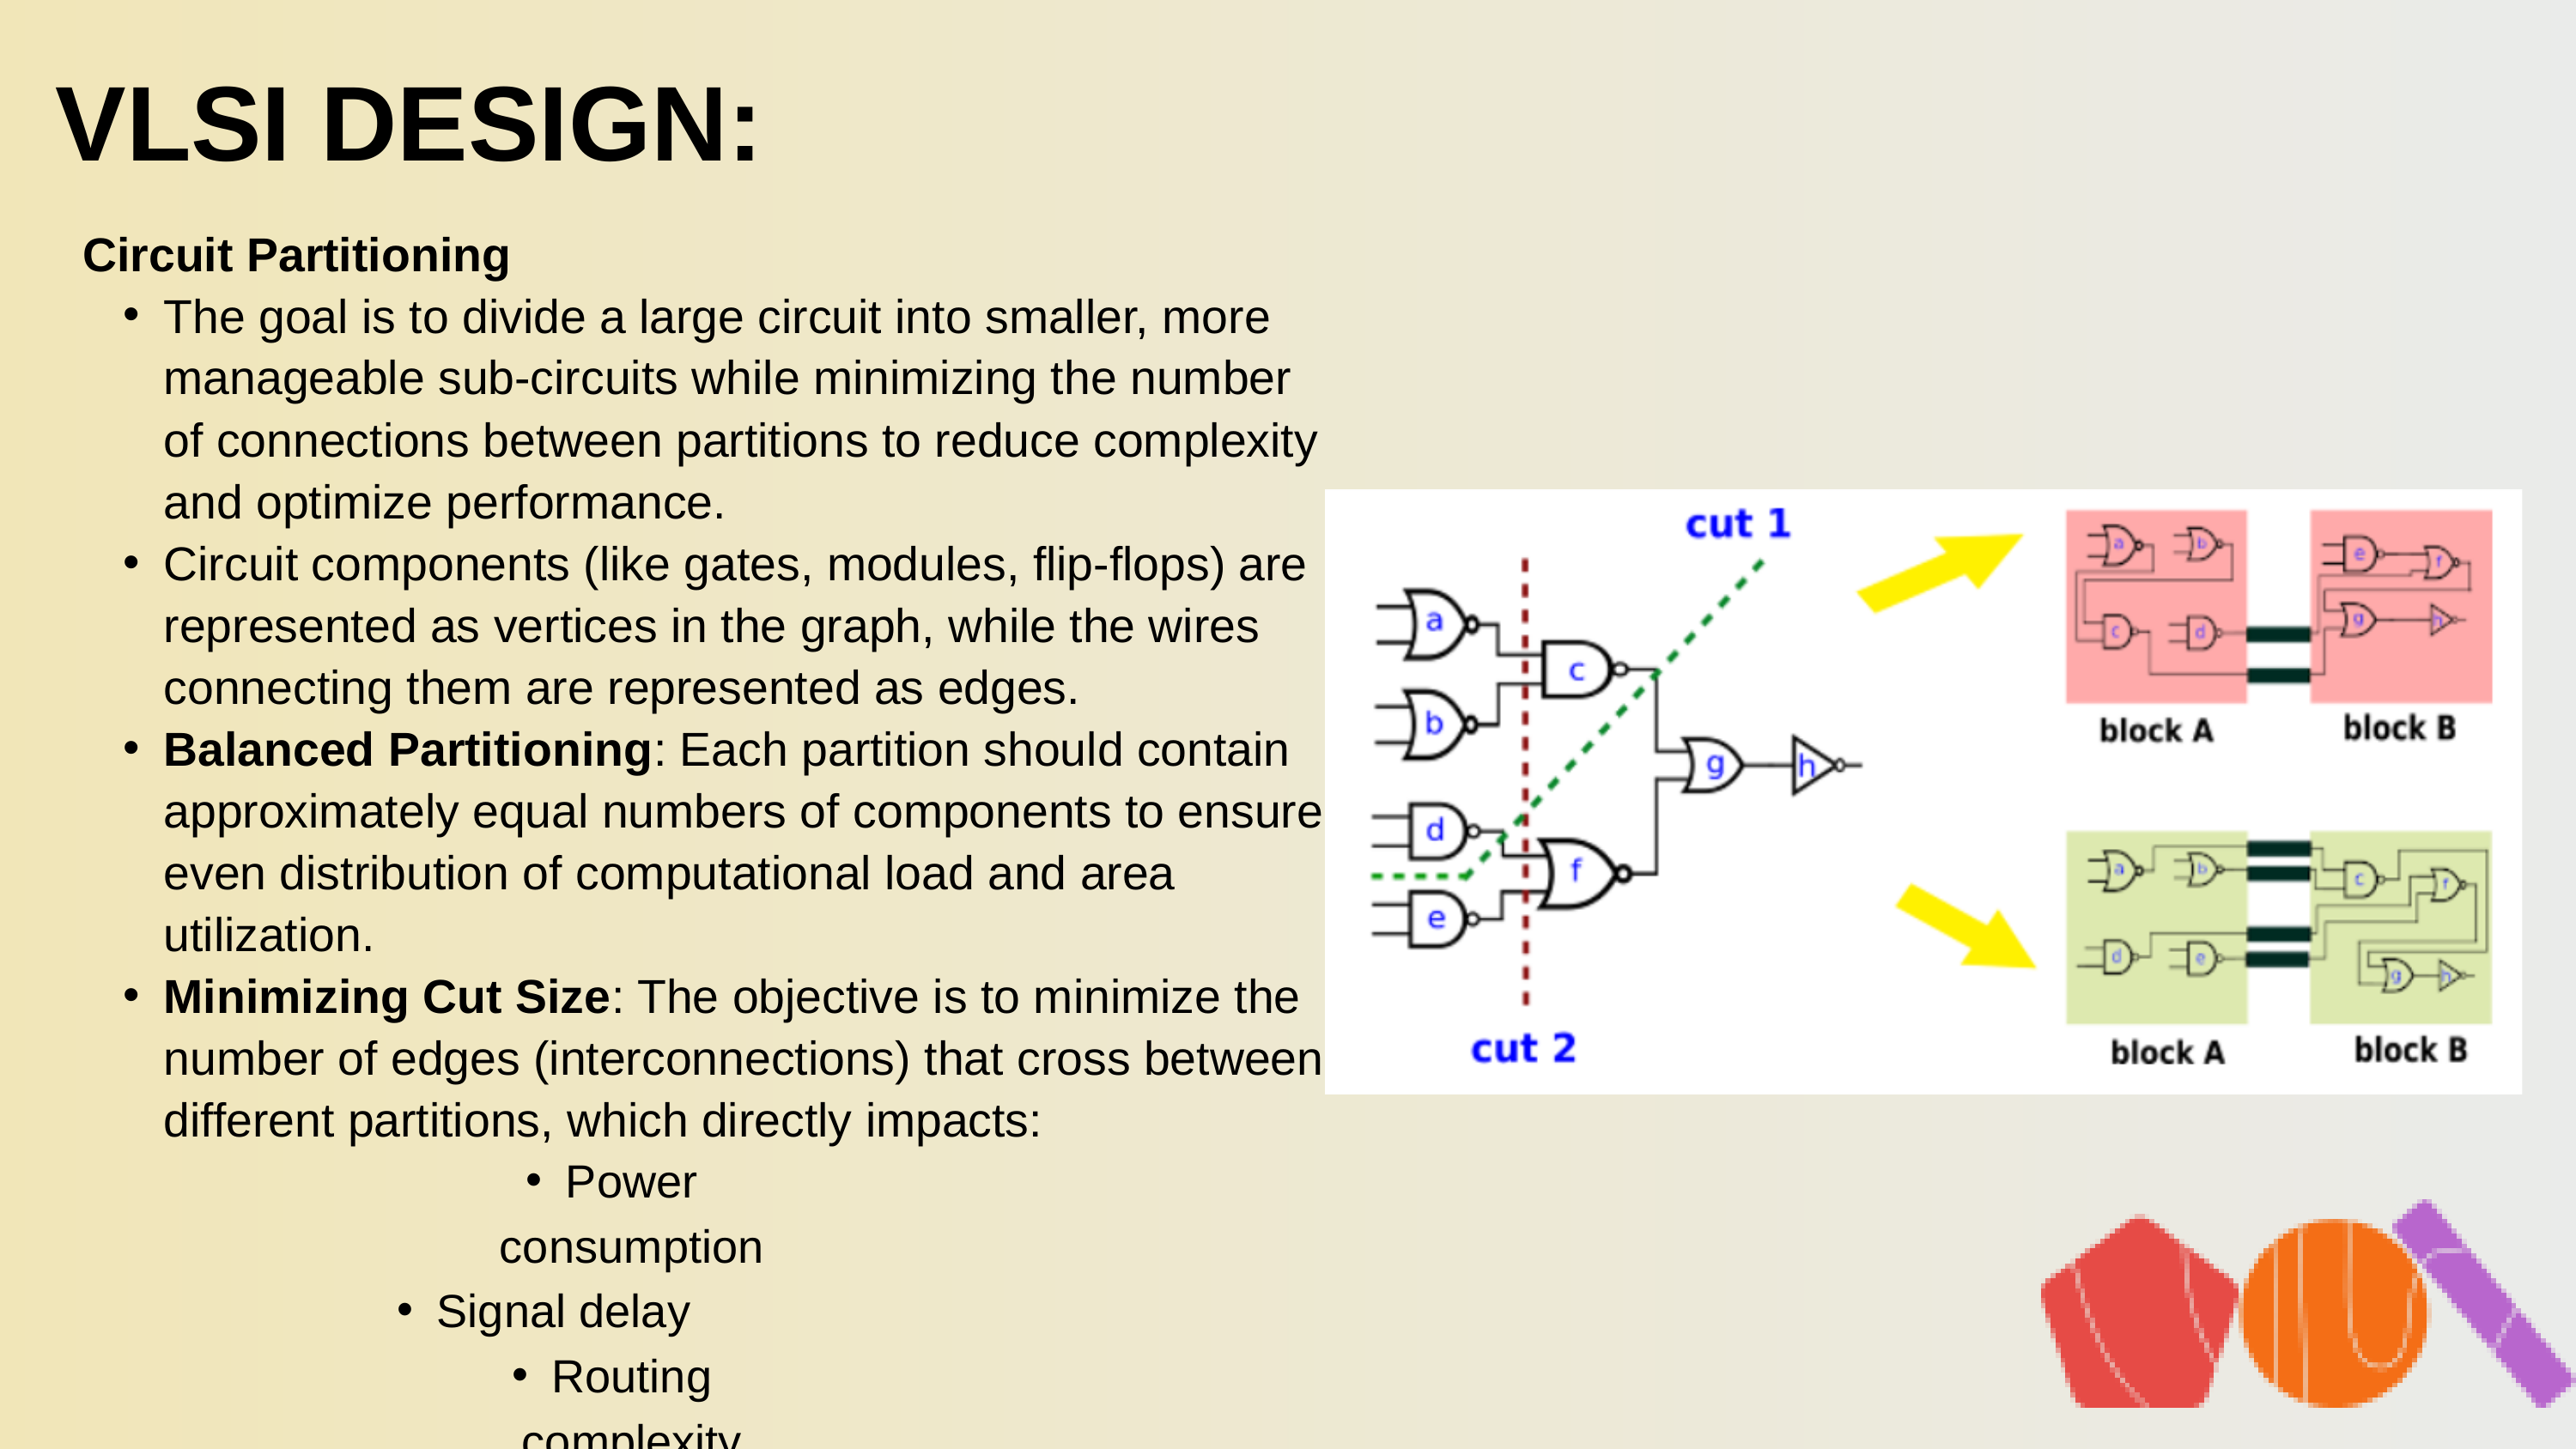

VLSI DESIGN:
Circuit Partitioning
The goal is to divide a large circuit into smaller, more manageable sub-circuits while minimizing the number of connections between partitions to reduce complexity and optimize performance.
Circuit components (like gates, modules, flip-flops) are represented as vertices in the graph, while the wires connecting them are represented as edges.
Balanced Partitioning: Each partition should contain approximately equal numbers of components to ensure even distribution of computational load and area utilization.
Minimizing Cut Size: The objective is to minimize the number of edges (interconnections) that cross between different partitions, which directly impacts:

Power consumption
Signal delay
Routing complexity
Manufacturing cost